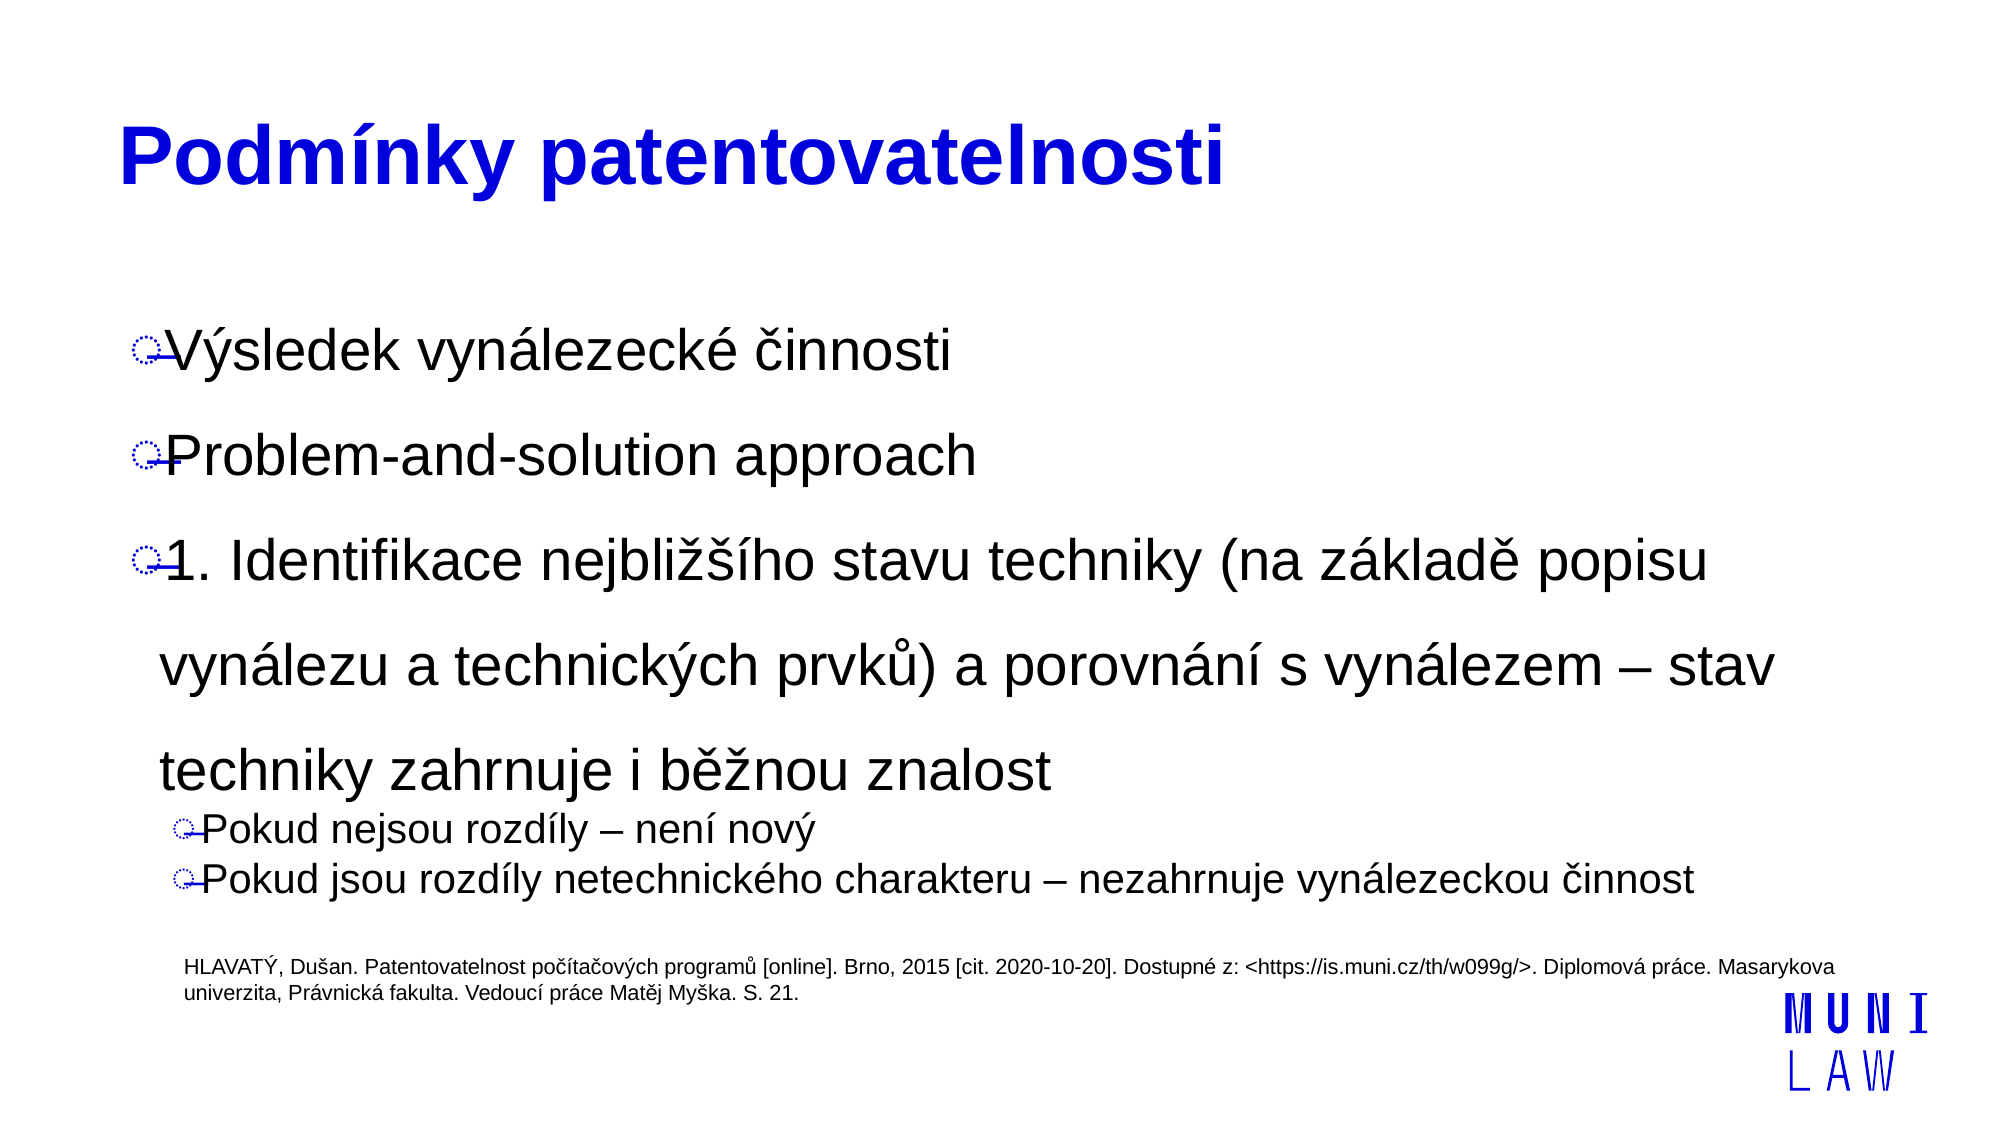

# Podmínky patentovatelnosti
Výsledek vynálezecké činnosti
Problem-and-solution approach
1. Identifikace nejbližšího stavu techniky (na základě popisu vynálezu a technických prvků) a porovnání s vynálezem – stav techniky zahrnuje i běžnou znalost
Pokud nejsou rozdíly – není nový
Pokud jsou rozdíly netechnického charakteru – nezahrnuje vynálezeckou činnost

HLAVATÝ, Dušan. Patentovatelnost počítačových programů [online]. Brno, 2015 [cit. 2020-10-20]. Dostupné z: <https://is.muni.cz/th/w099g/>. Diplomová práce. Masarykova univerzita, Právnická fakulta. Vedoucí práce Matěj Myška. S. 21.